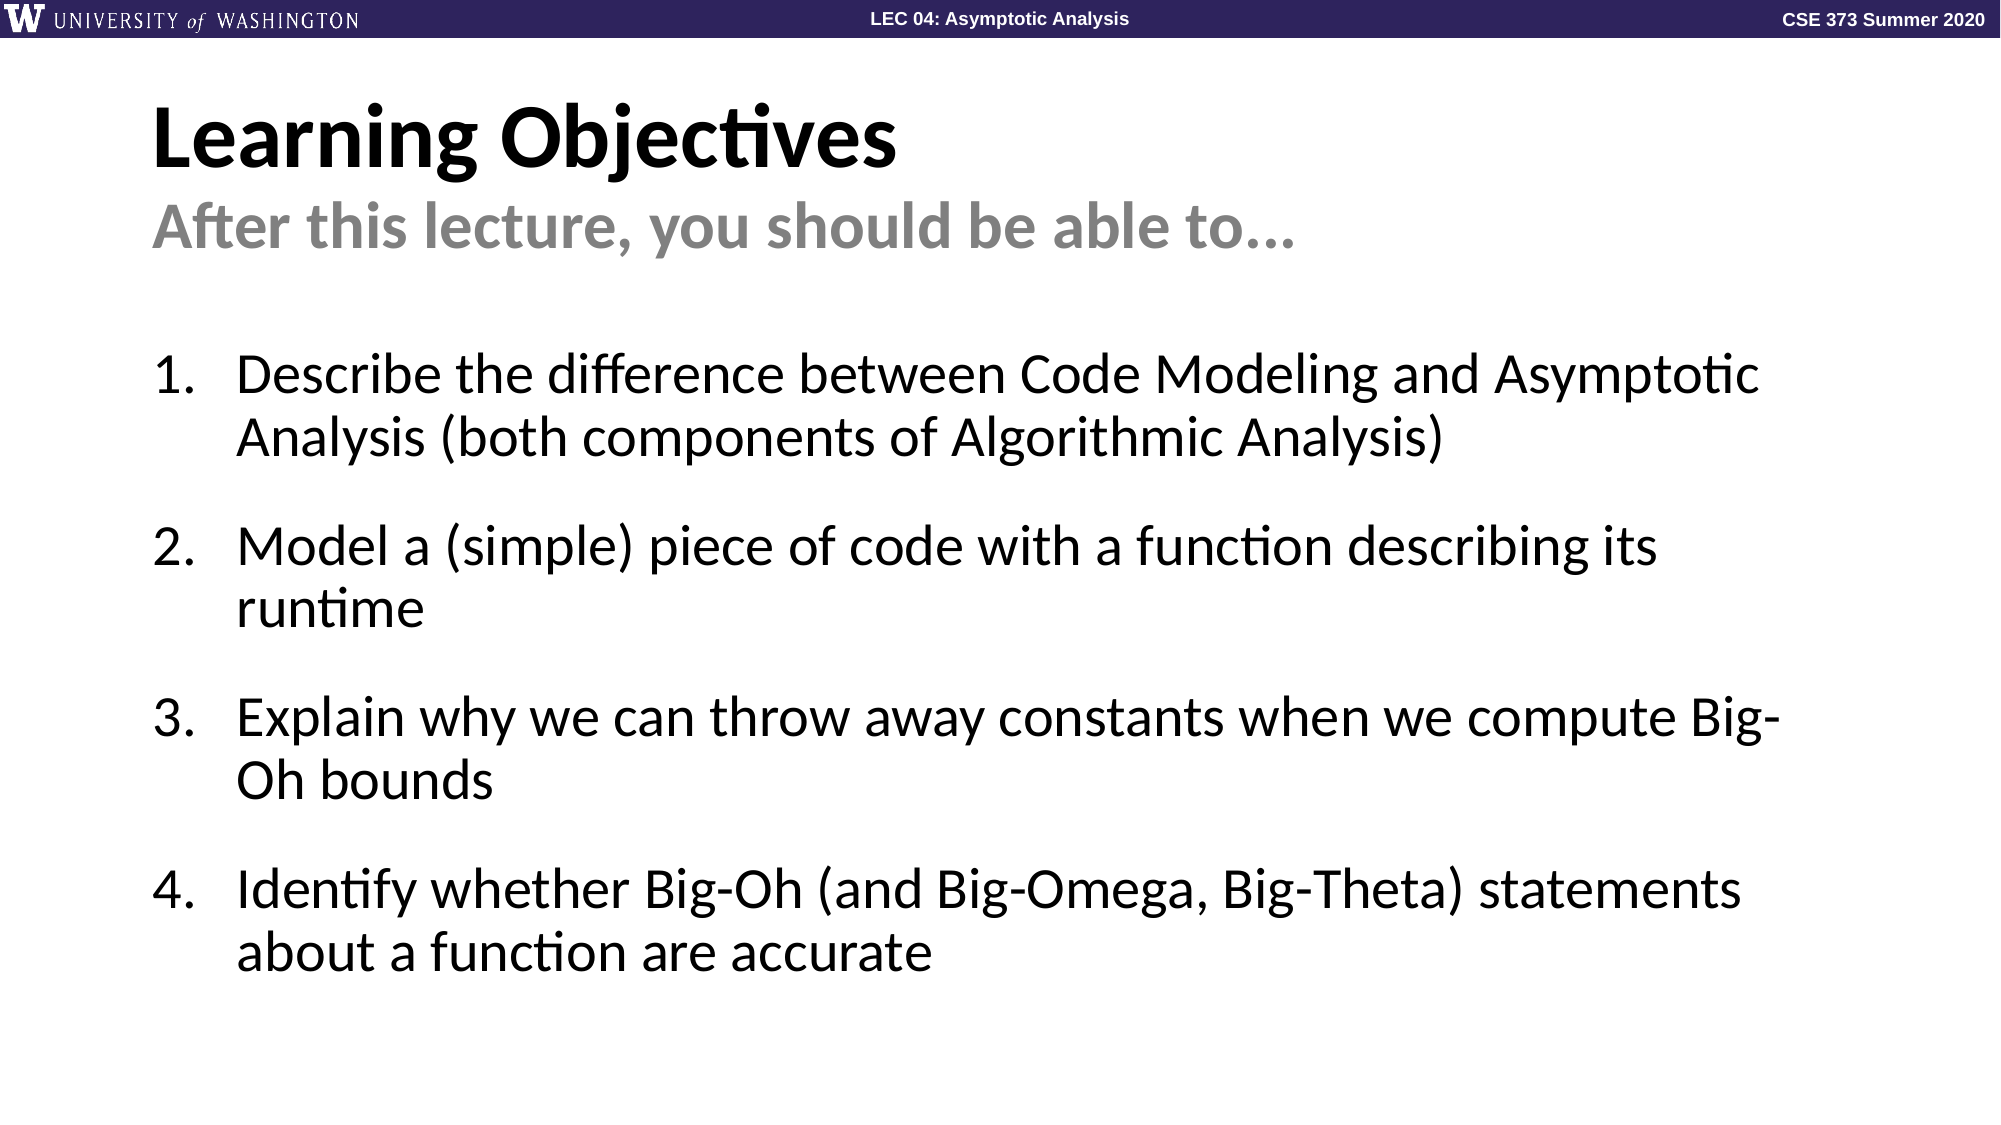

# Learning Objectives
After this lecture, you should be able to...
Describe the difference between Code Modeling and Asymptotic Analysis (both components of Algorithmic Analysis)
Model a (simple) piece of code with a function describing its runtime
Explain why we can throw away constants when we compute Big-Oh bounds
Identify whether Big-Oh (and Big-Omega, Big-Theta) statements about a function are accurate